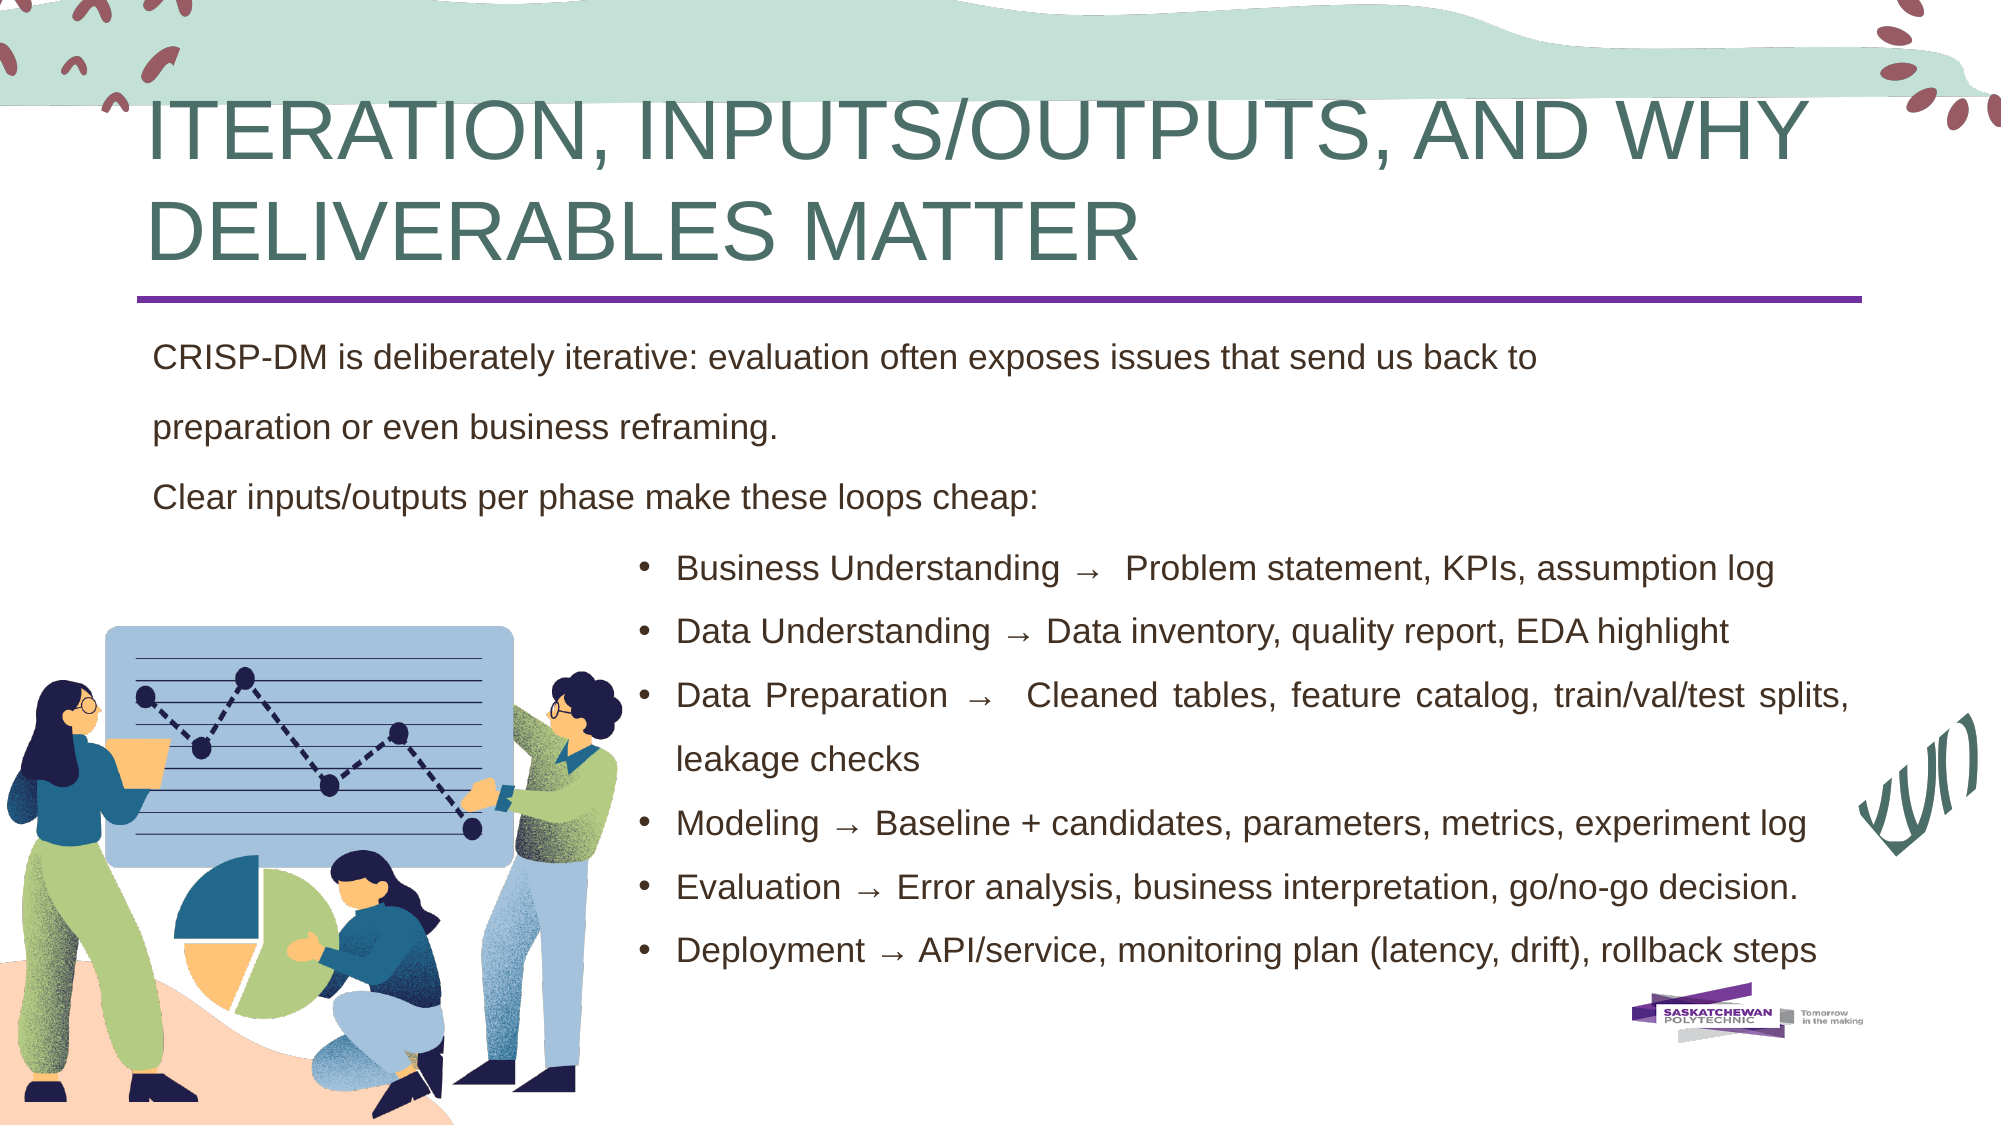

# ITERATION, INPUTS/OUTPUTS, AND WHY DELIVERABLES MATTER
CRISP-DM is deliberately iterative: evaluation often exposes issues that send us back to preparation or even business reframing.
Clear inputs/outputs per phase make these loops cheap:
Business Understanding →  Problem statement, KPIs, assumption log
Data Understanding → Data inventory, quality report, EDA highlight
Data Preparation →  Cleaned tables, feature catalog, train/val/test splits, leakage checks
Modeling → Baseline + candidates, parameters, metrics, experiment log
Evaluation → Error analysis, business interpretation, go/no-go decision.
Deployment → API/service, monitoring plan (latency, drift), rollback steps